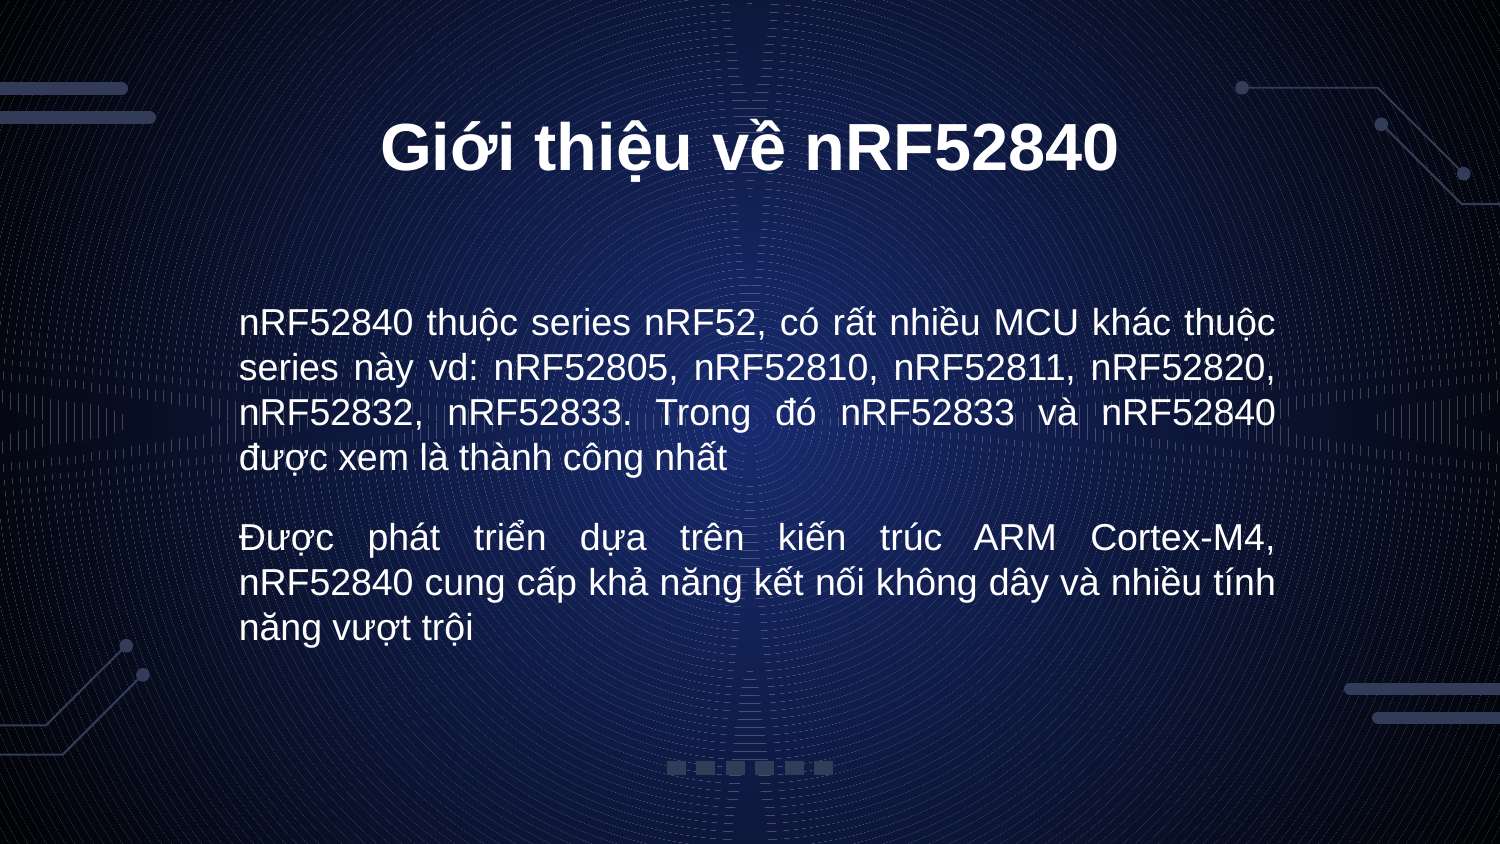

# Giới thiệu về nRF52840
nRF52840 thuộc series nRF52, có rất nhiều MCU khác thuộc series này vd: nRF52805, nRF52810, nRF52811, nRF52820, nRF52832, nRF52833. Trong đó nRF52833 và nRF52840 được xem là thành công nhất

Được phát triển dựa trên kiến trúc ARM Cortex-M4, nRF52840 cung cấp khả năng kết nối không dây và nhiều tính năng vượt trội